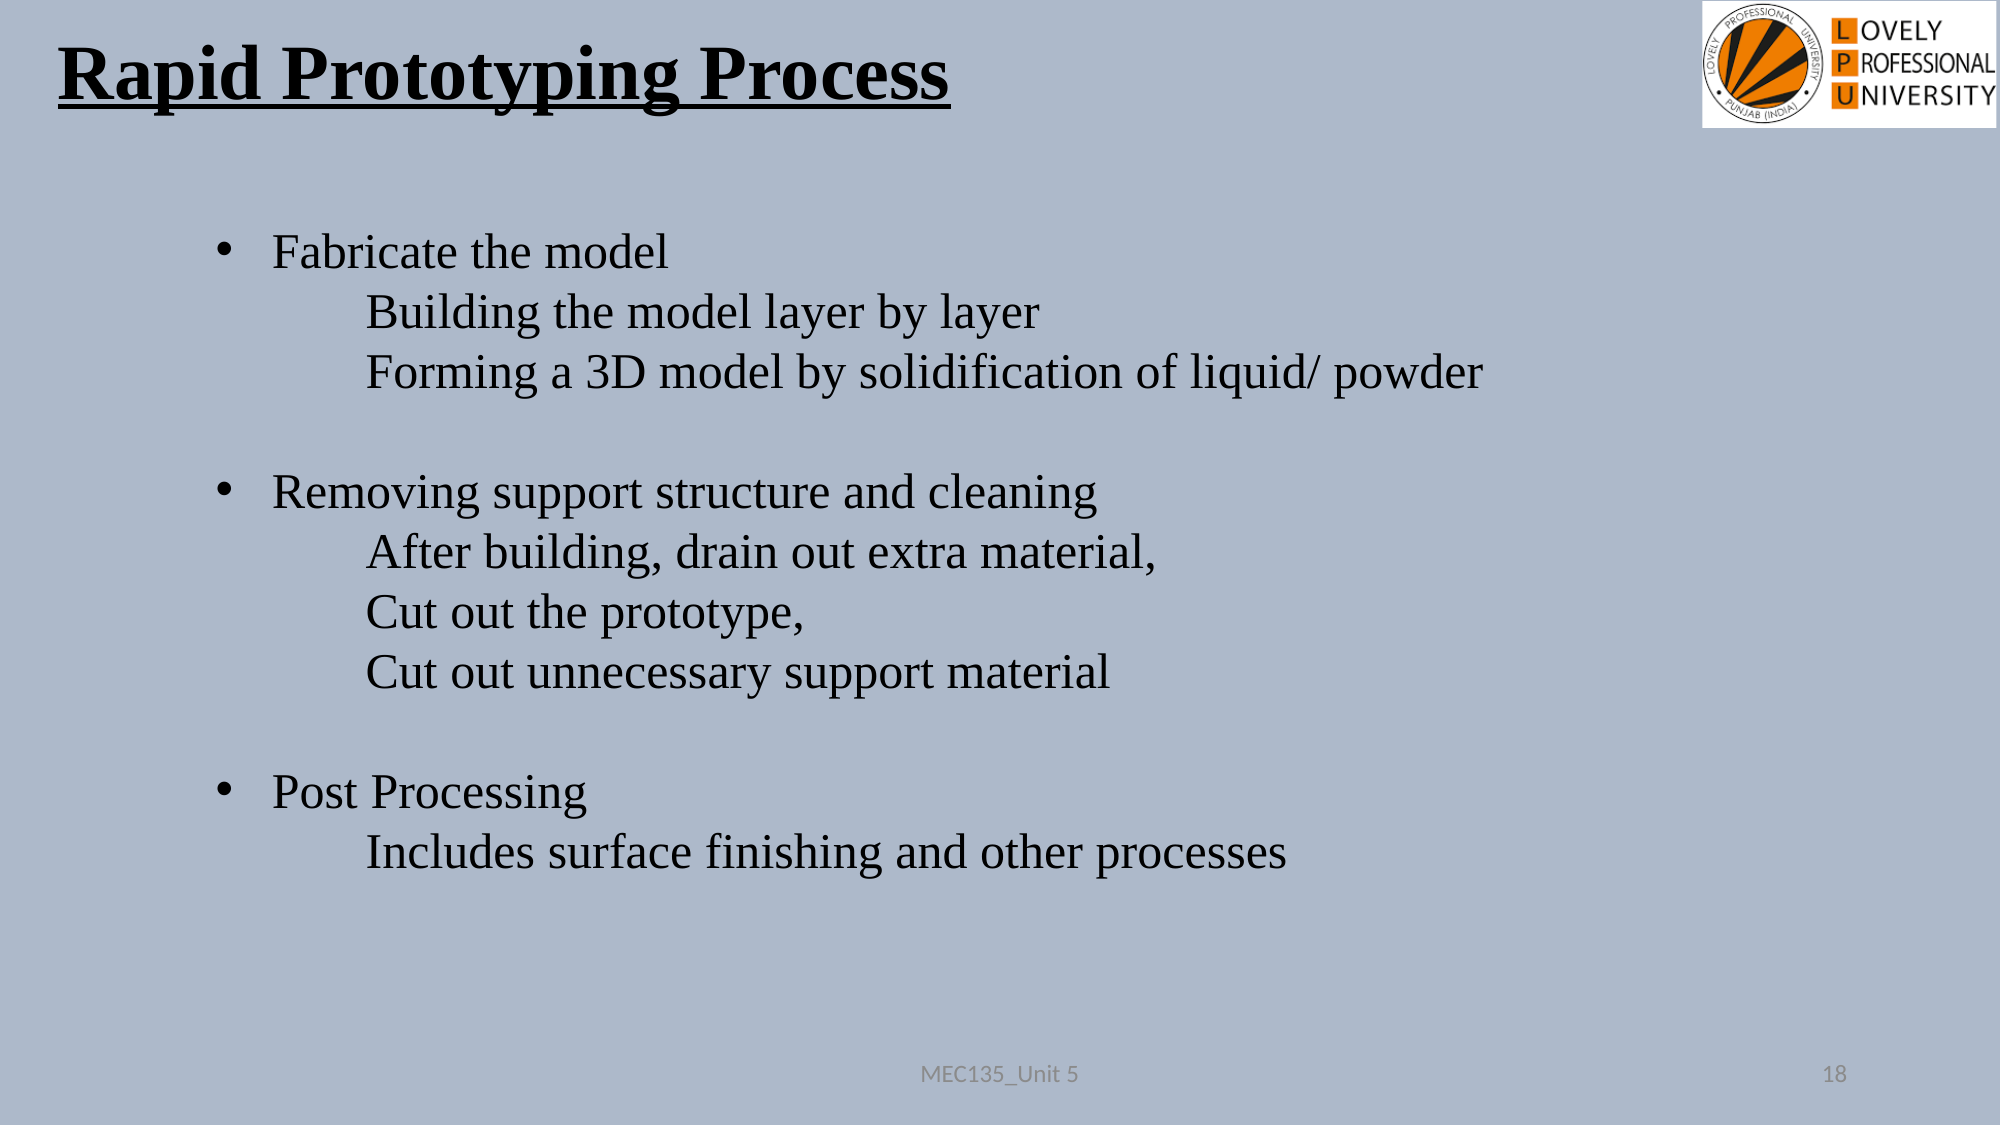

Rapid Prototyping Process
Fabricate the model
	Building the model layer by layer
	Forming a 3D model by solidification of liquid/ powder

Removing support structure and cleaning
	After building, drain out extra material,
	Cut out the prototype,
	Cut out unnecessary support material

Post Processing
	Includes surface finishing and other processes
MEC135_Unit 5
18